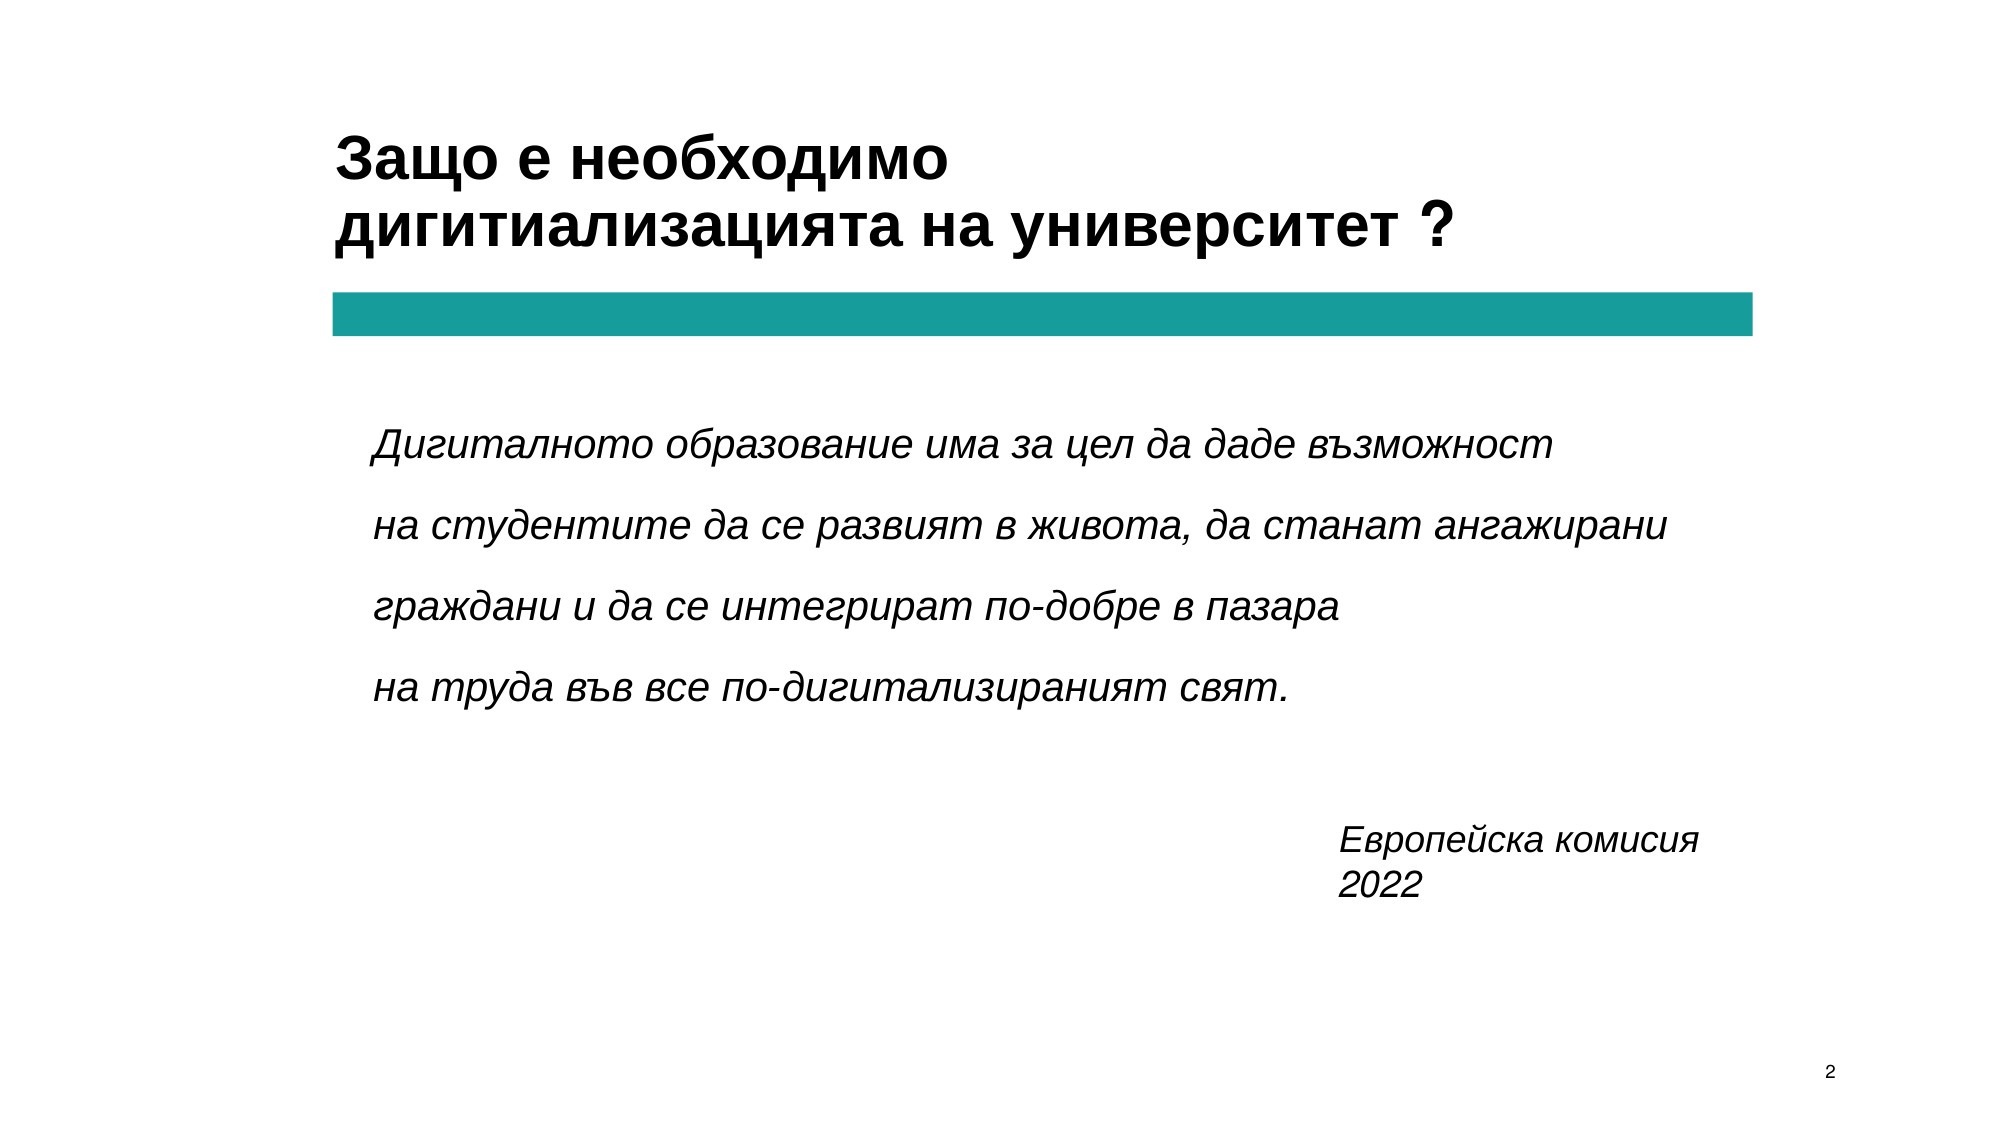

# Защо е необходимо дигитиализацията на университет ?

Дигиталното образование има за цел да даде възможност
на студентите да се развият в живота, да станат ангажирани
граждани и да се интегрират по-добре в пазара
на труда във все по-дигитализираният свят.
Европейска комисия 2022
2